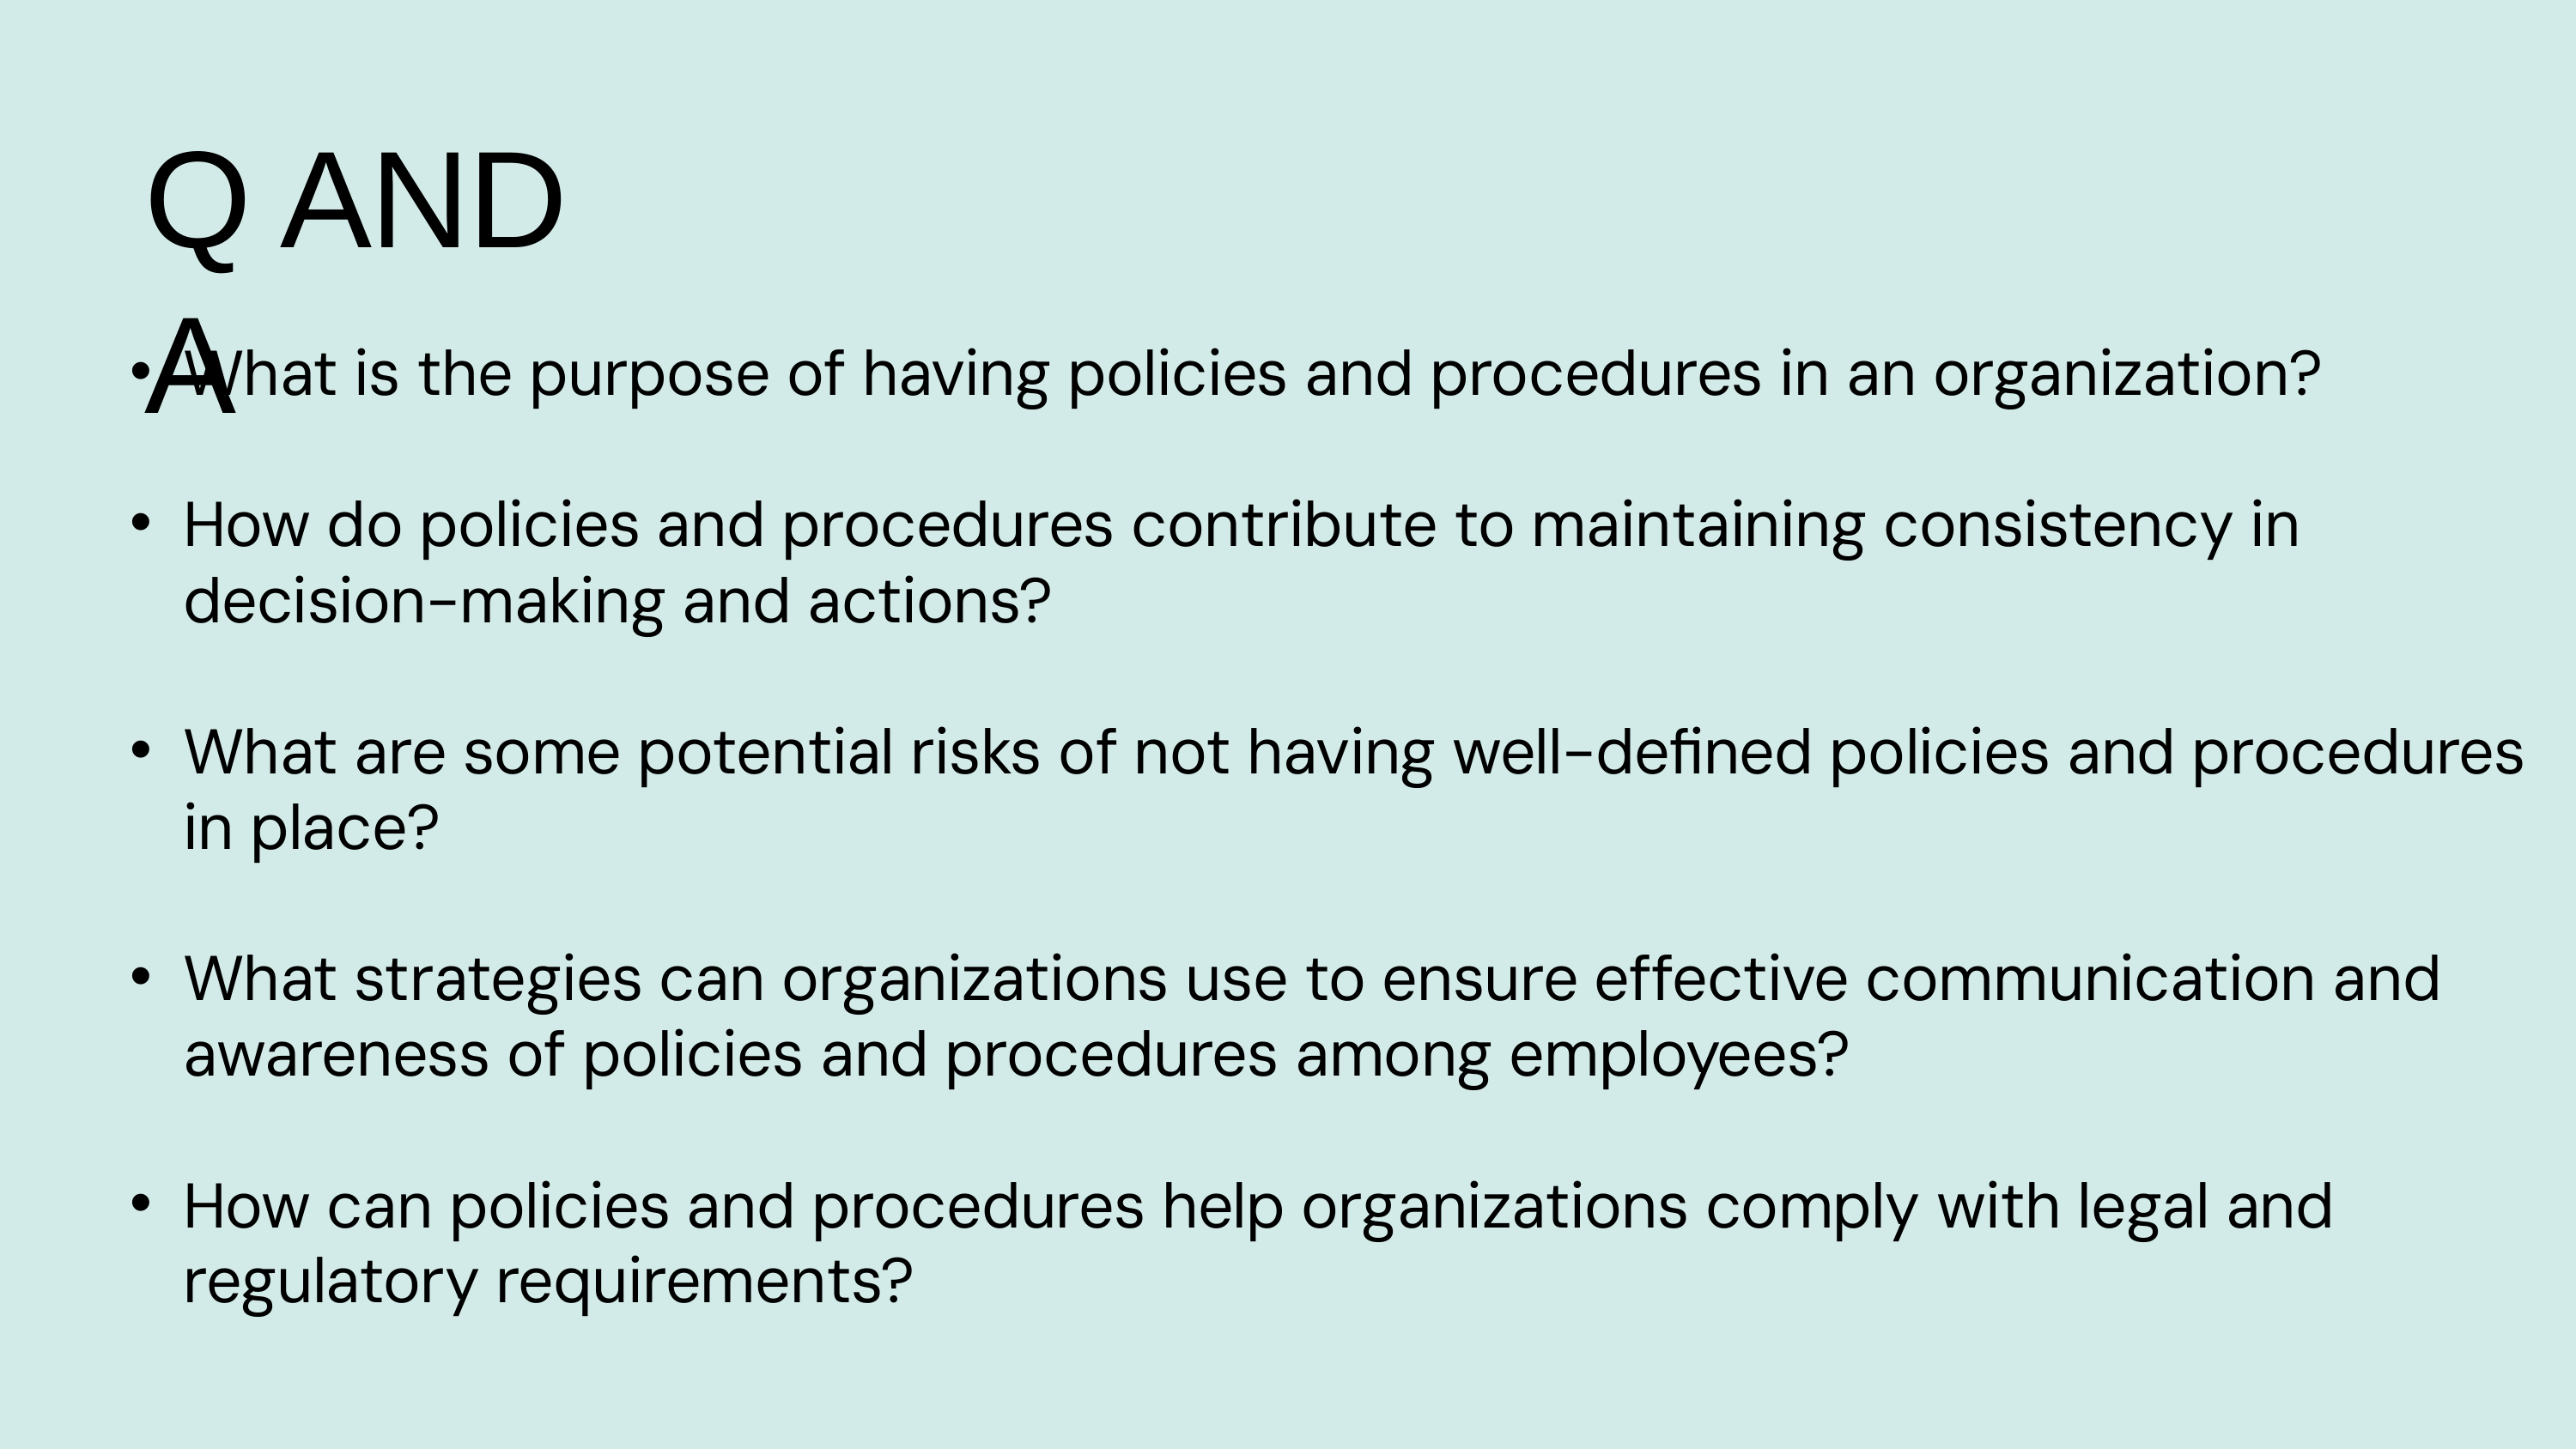

Q AND A
What is the purpose of having policies and procedures in an organization?

How do policies and procedures contribute to maintaining consistency in decision-making and actions?

What are some potential risks of not having well-defined policies and procedures in place?

What strategies can organizations use to ensure effective communication and awareness of policies and procedures among employees?

How can policies and procedures help organizations comply with legal and regulatory requirements?